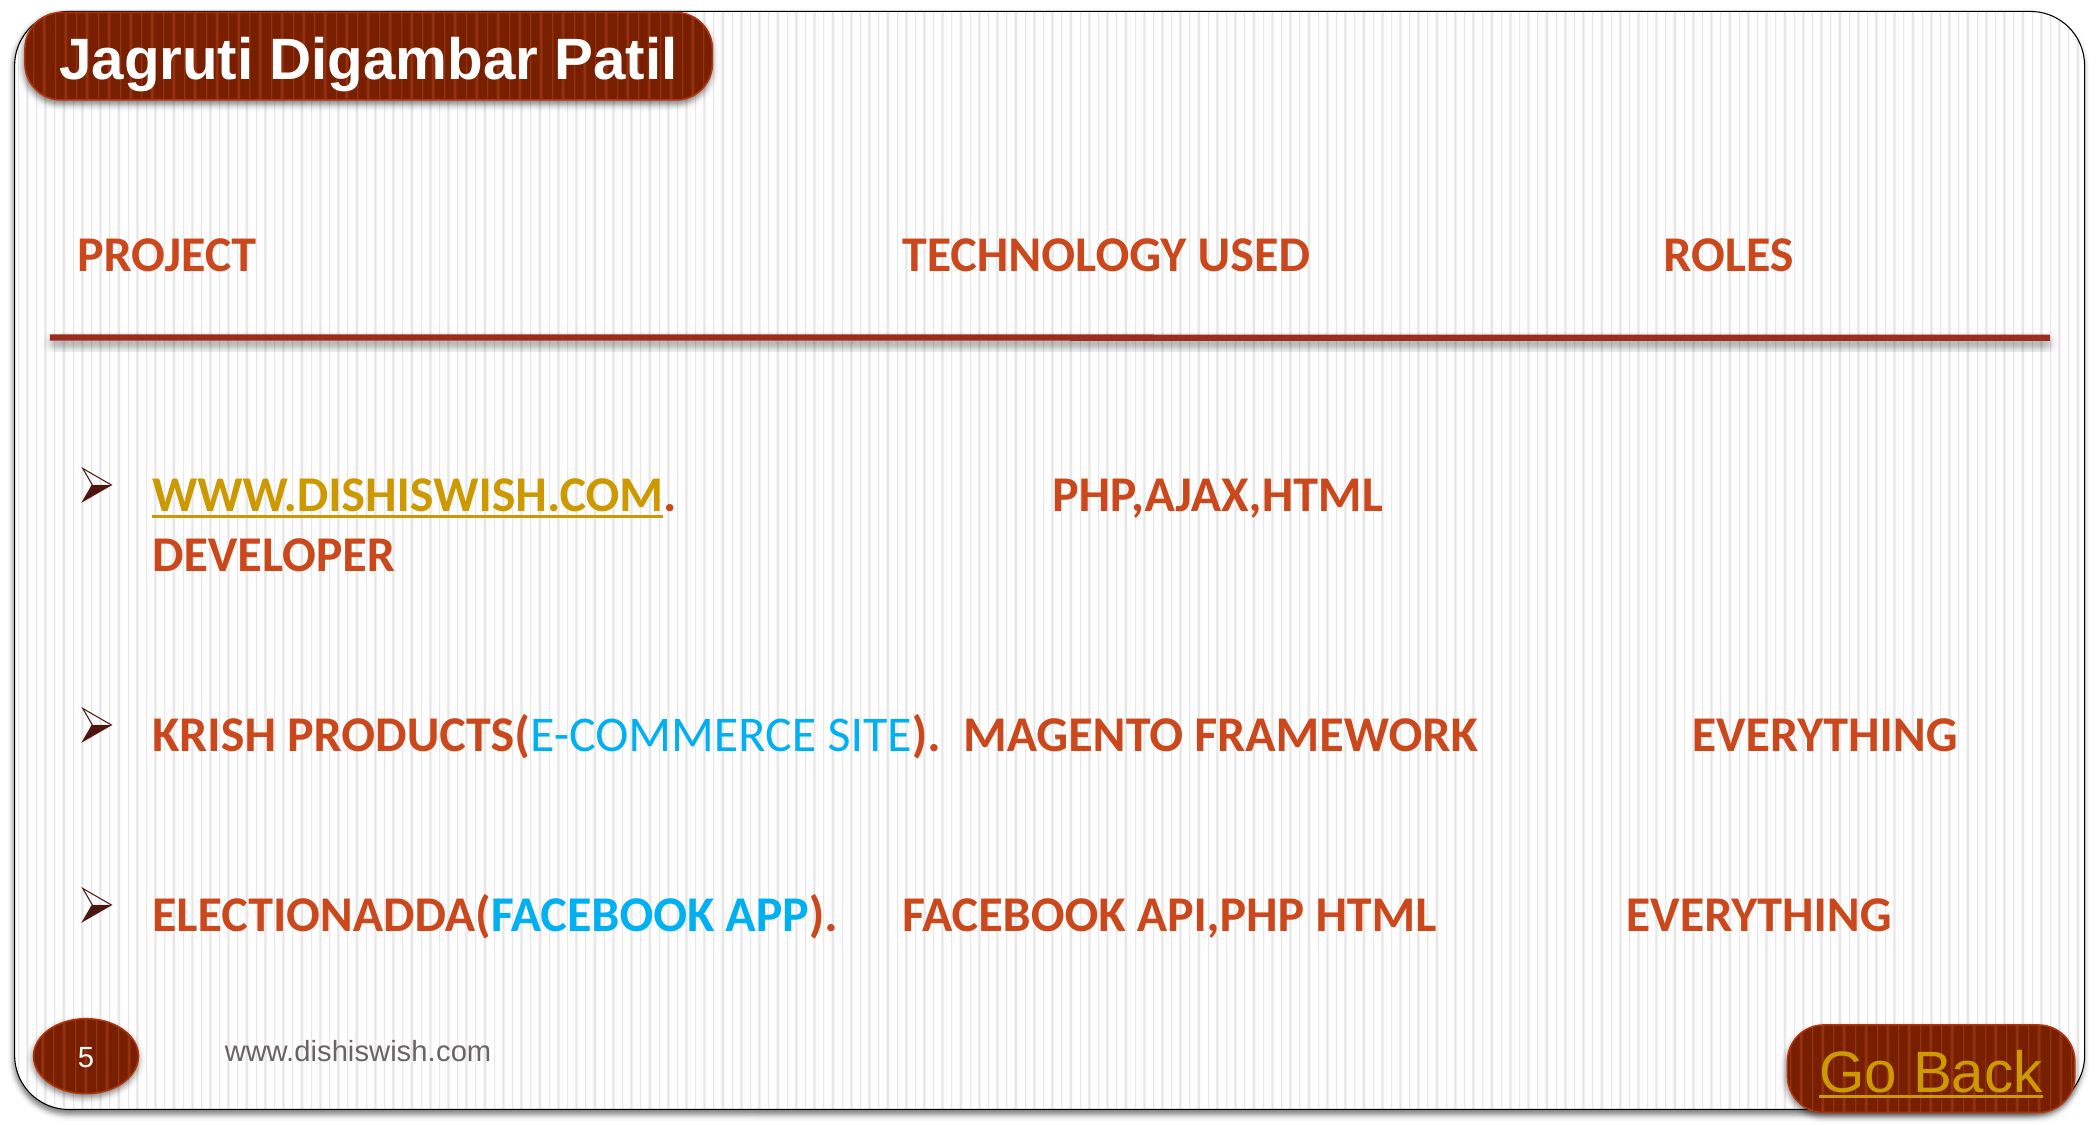

Jagruti Digambar Patil
project		                  		Technology used			 Roles

www.dishiswish.com.			Php,ajax,html		           developer

Krish products(e-commerce site).  Magento framework                   Everything

Electionadda(facebook App). 	Facebook api,php html	           Everything
www.dishiswish.com
5
Go Back